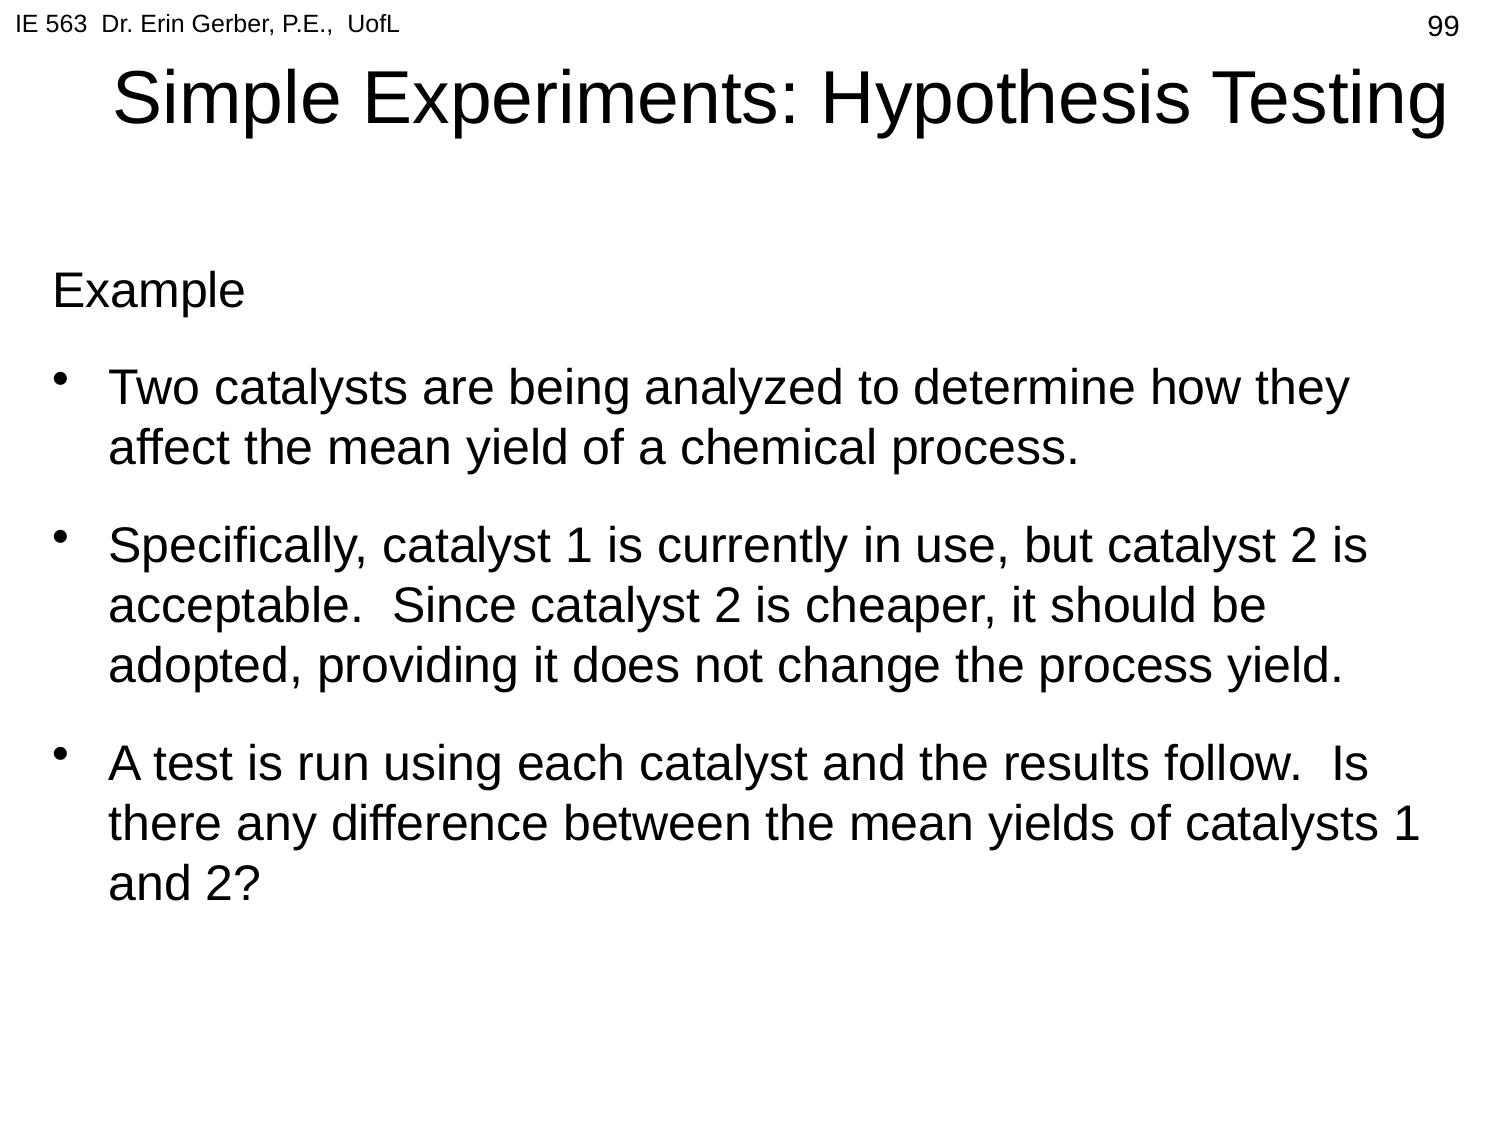

IE 563  Dr. Erin Gerber, P.E.,  UofL
# Simple Experiments: Hypothesis Testing
99
Example
Two catalysts are being analyzed to determine how they affect the mean yield of a chemical process.
Specifically, catalyst 1 is currently in use, but catalyst 2 is acceptable.  Since catalyst 2 is cheaper, it should be adopted, providing it does not change the process yield.
A test is run using each catalyst and the results follow.  Is there any difference between the mean yields of catalysts 1 and 2?